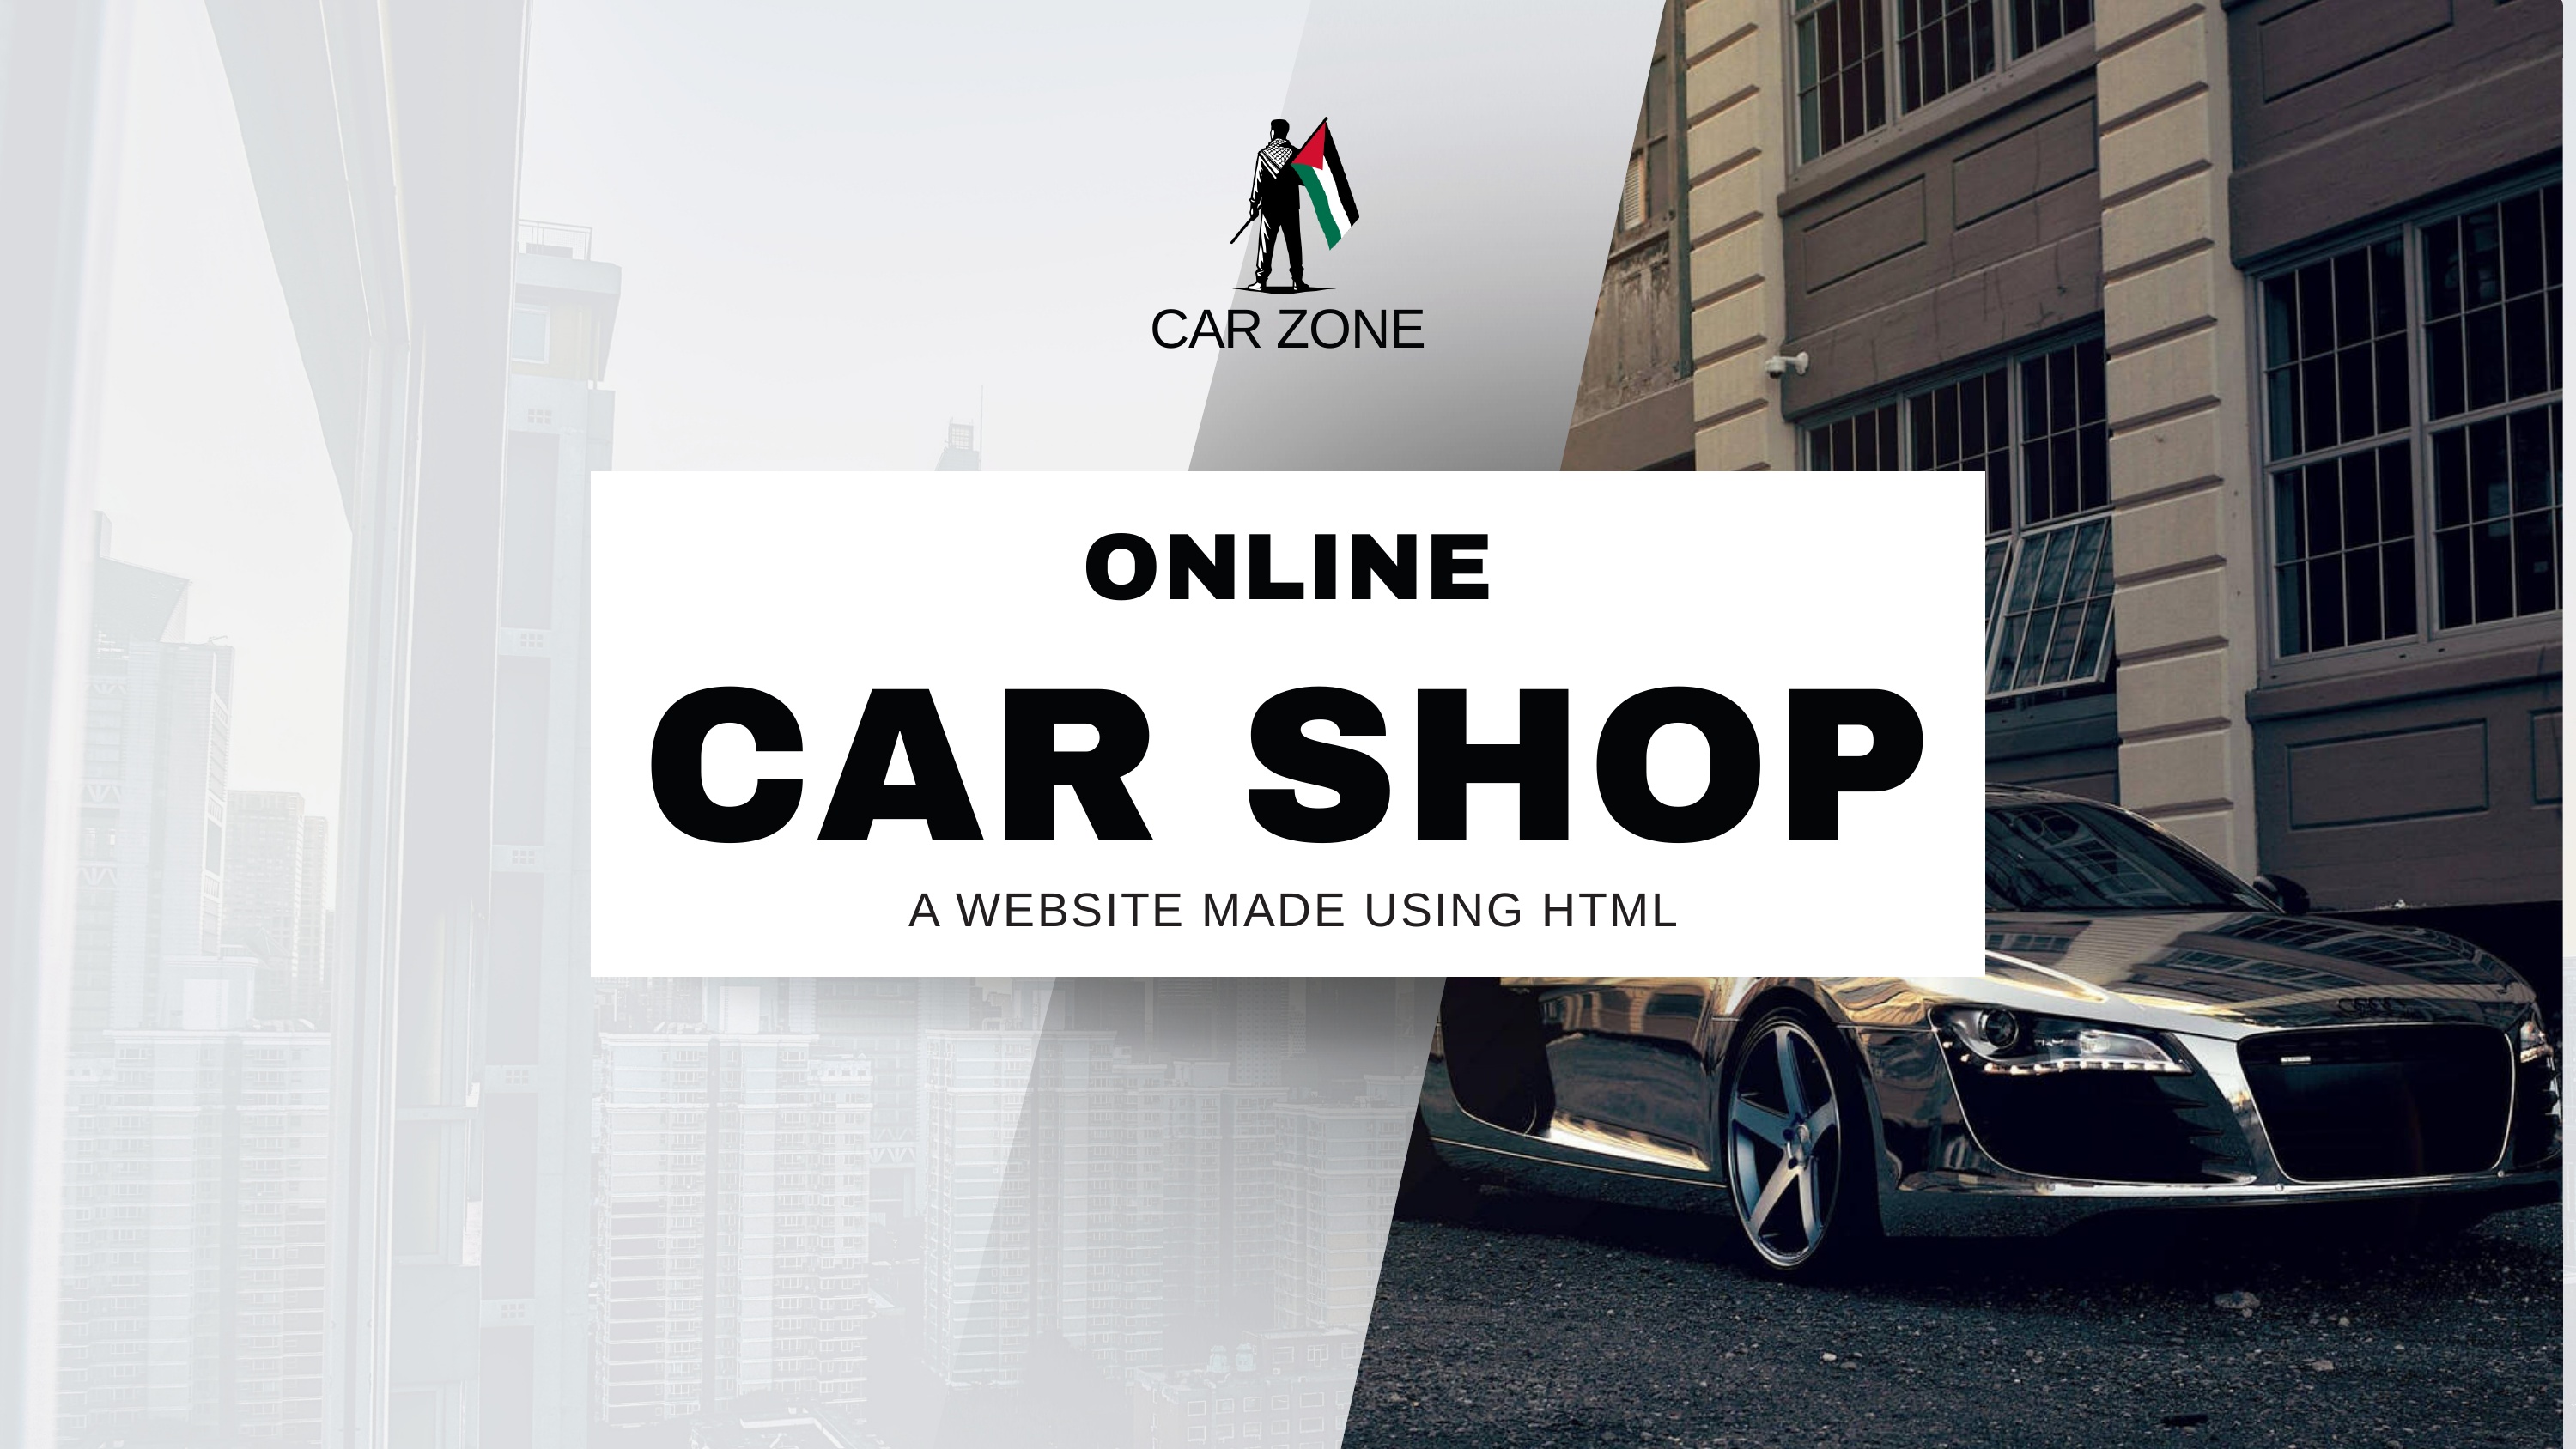

CAR ZONE

ONLINE
CAR SHOP
A WEBSITE MADE USING HTML